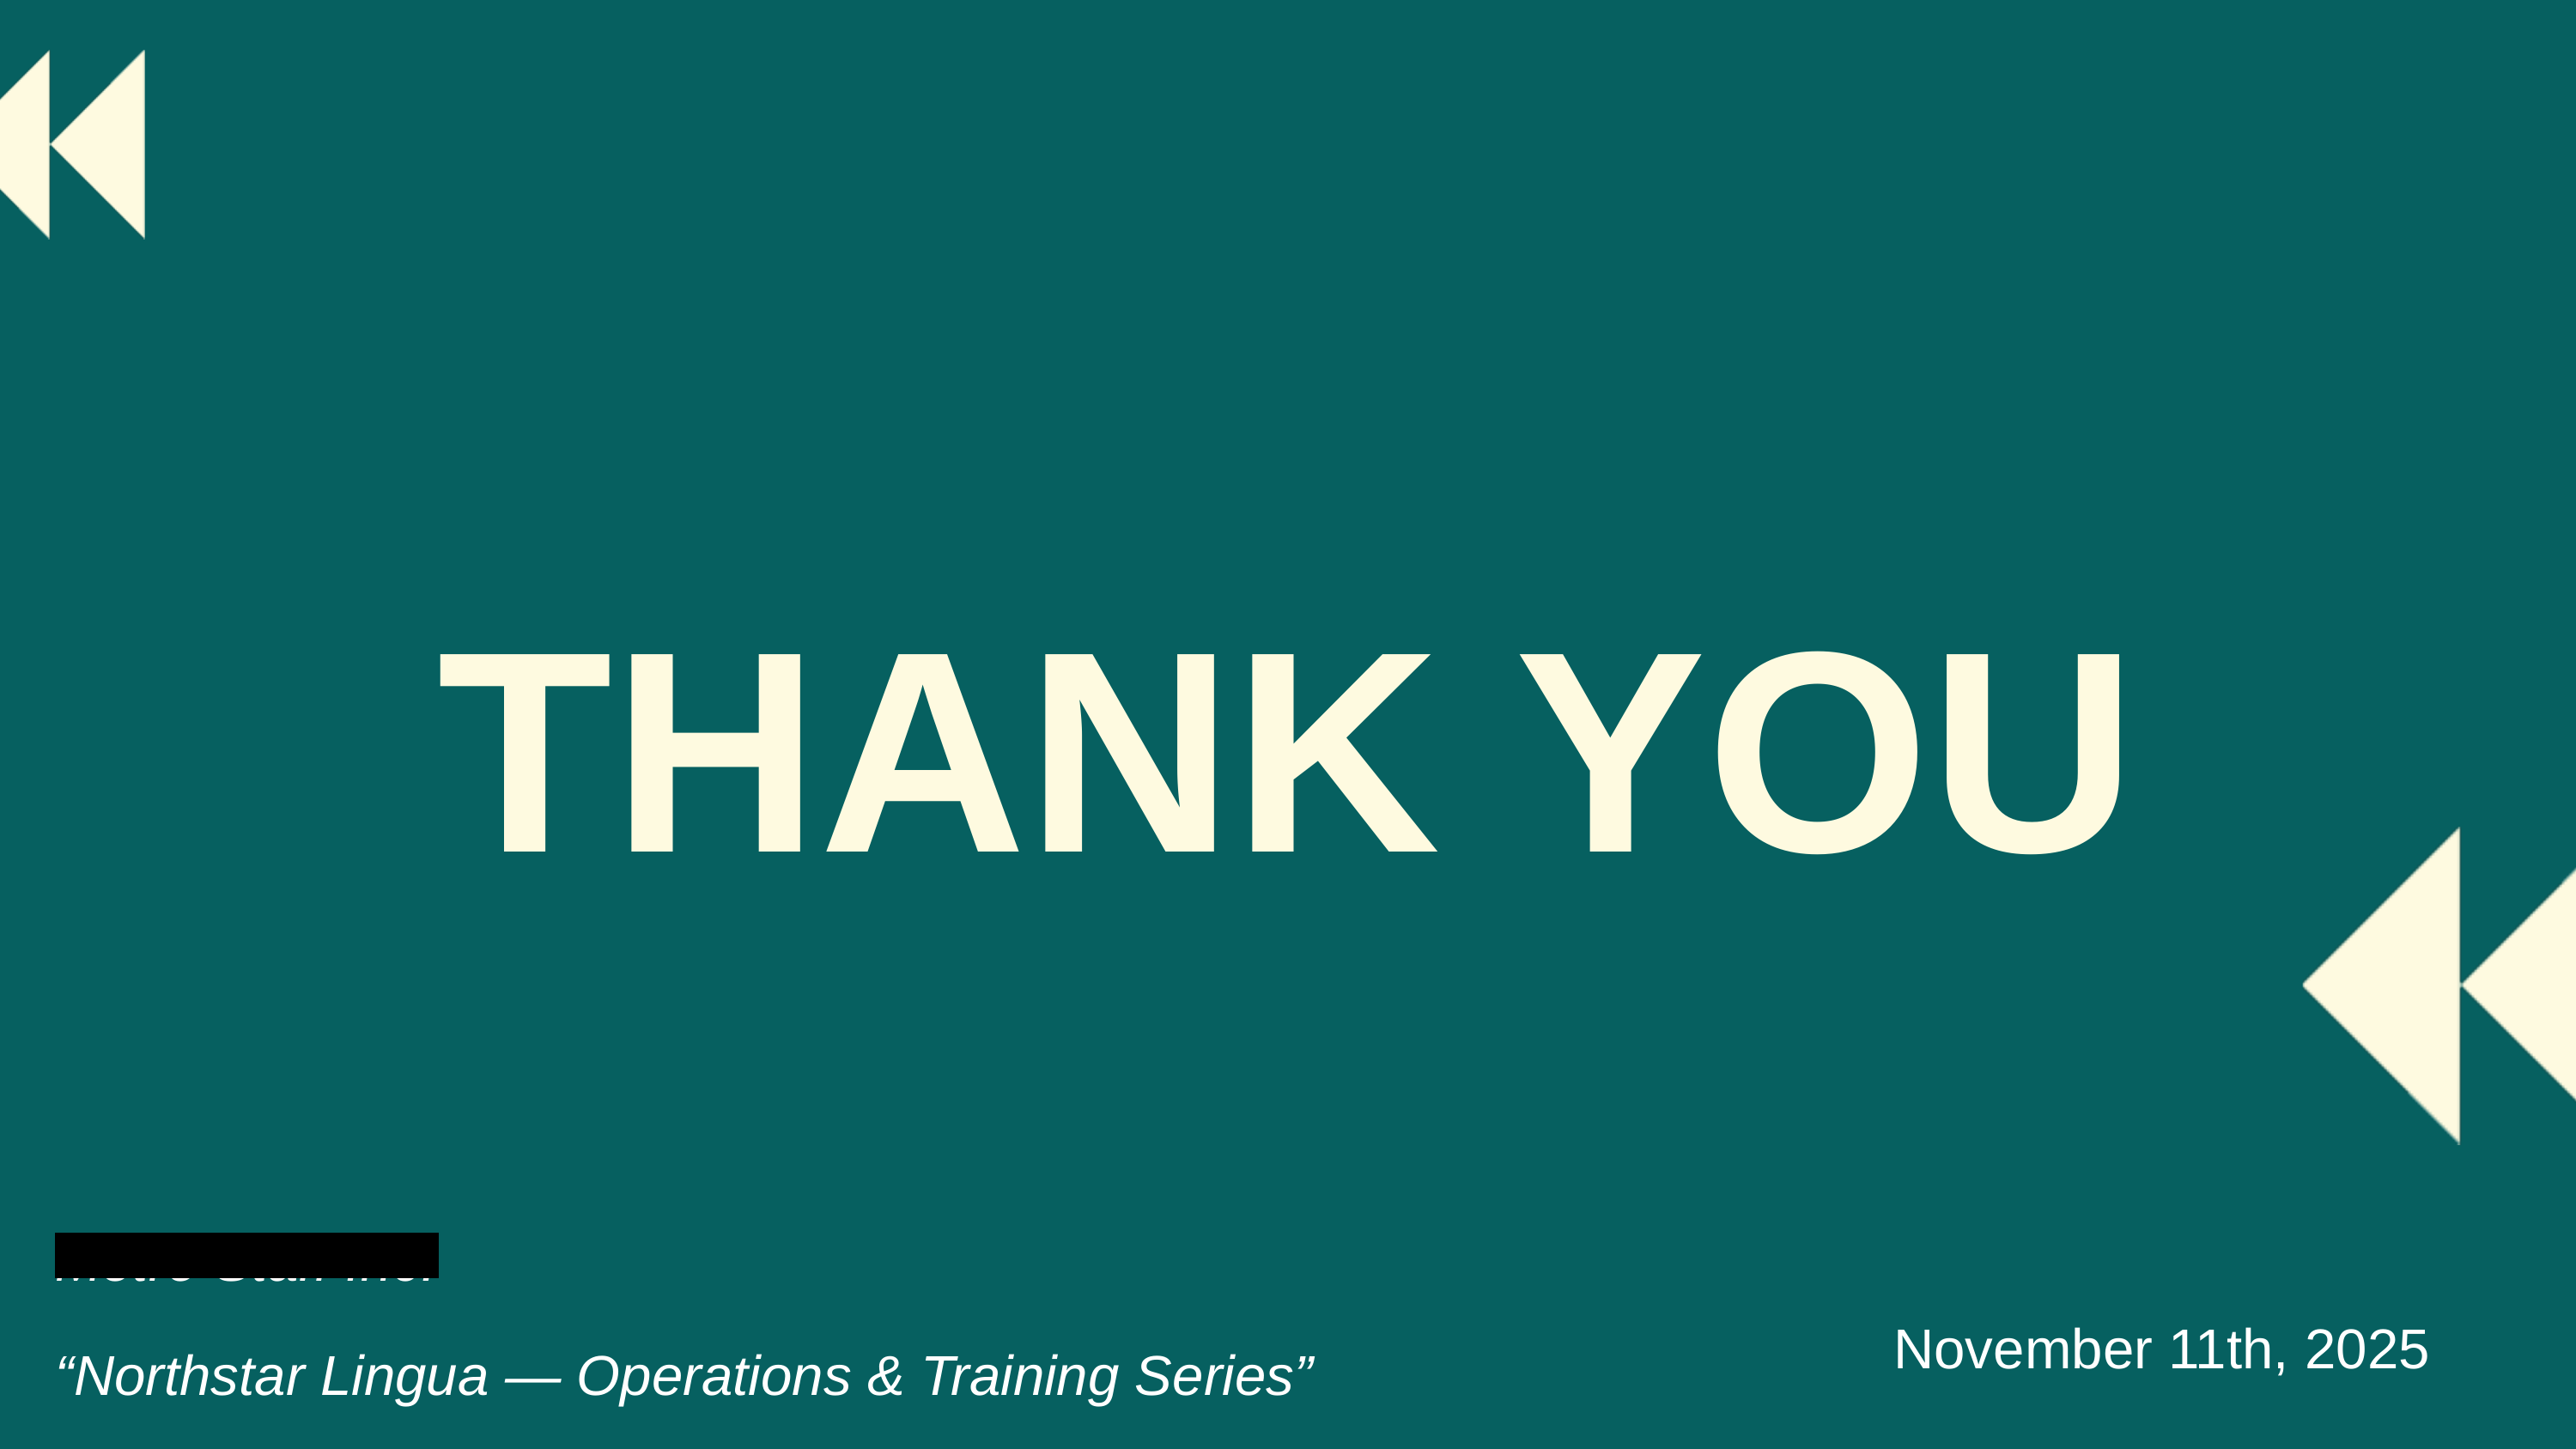

THANK YOU

Metro Staff Inc.

November 11th, 2025
“Northstar Lingua — Operations & Training Series”